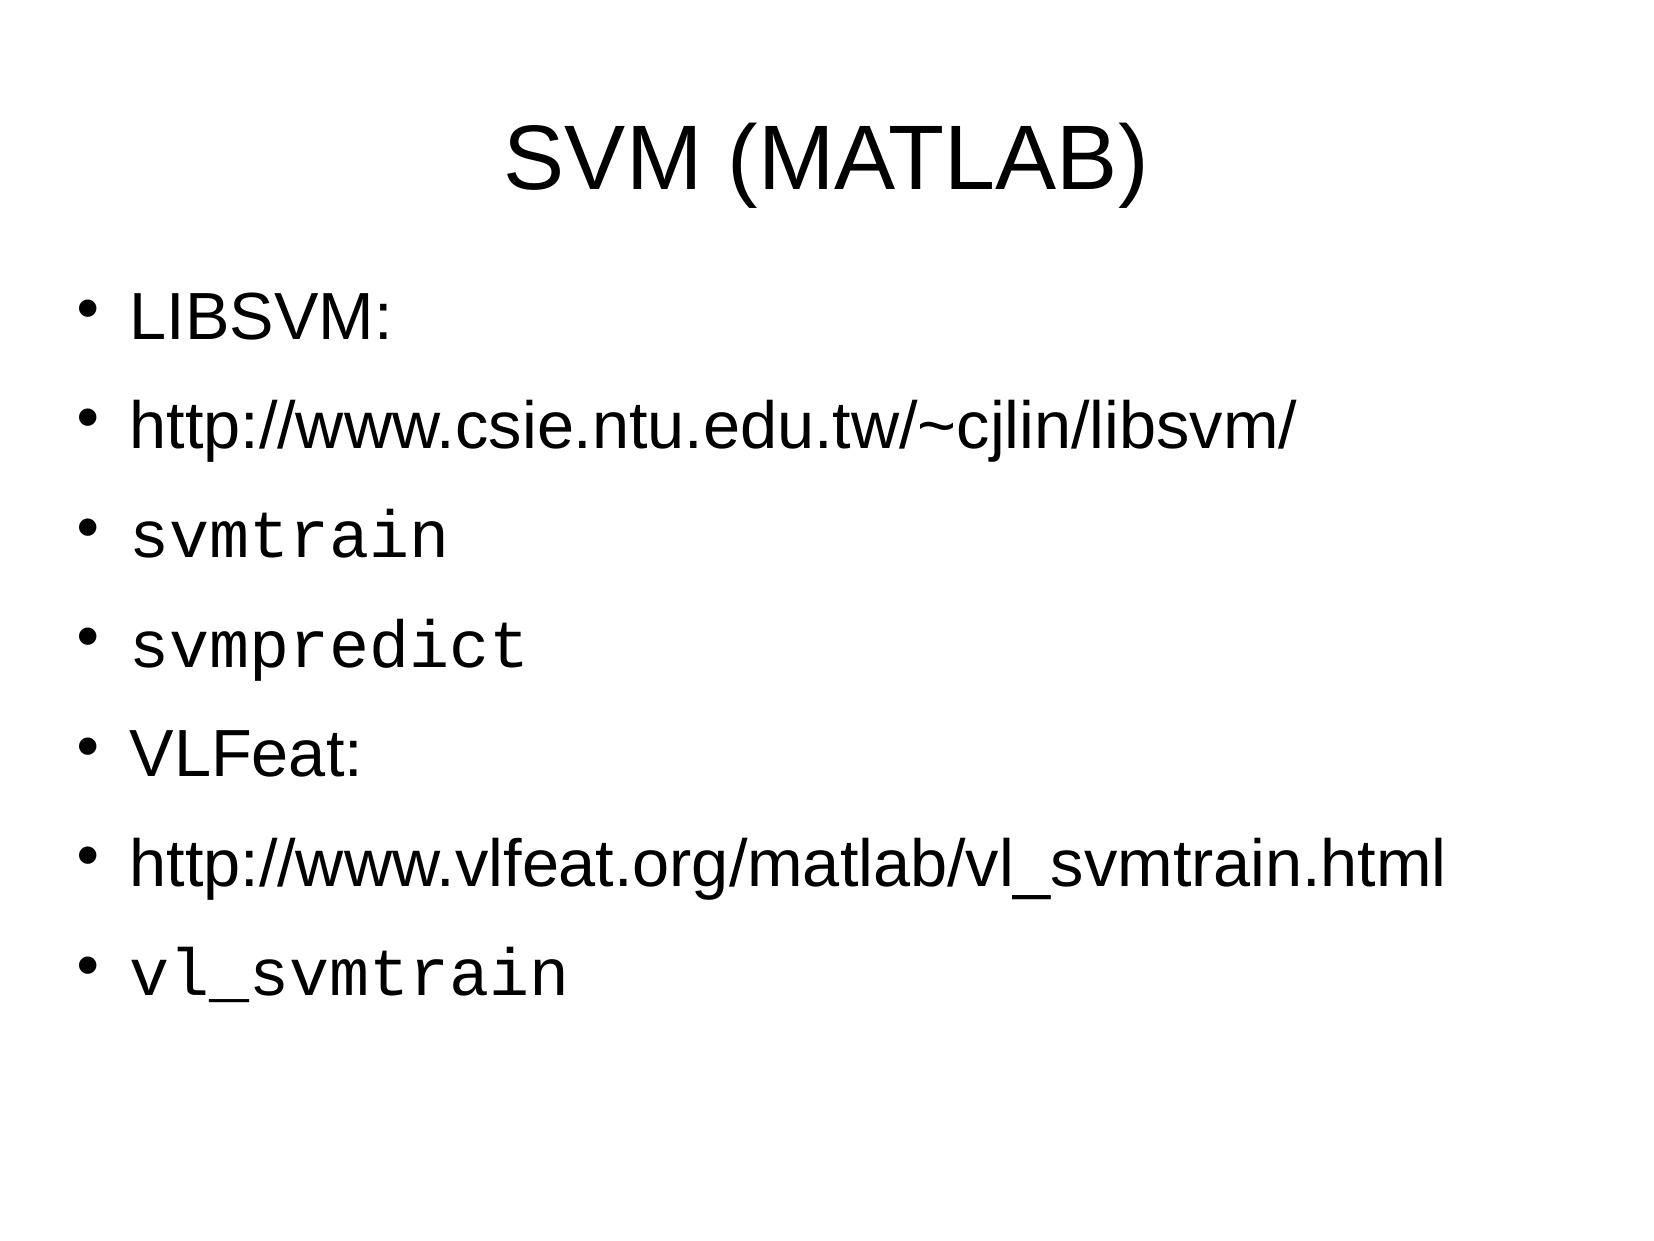

SVM (MATLAB)
LIBSVM:
http://www.csie.ntu.edu.tw/~cjlin/libsvm/
svmtrain
svmpredict
VLFeat:
http://www.vlfeat.org/matlab/vl_svmtrain.html
vl_svmtrain